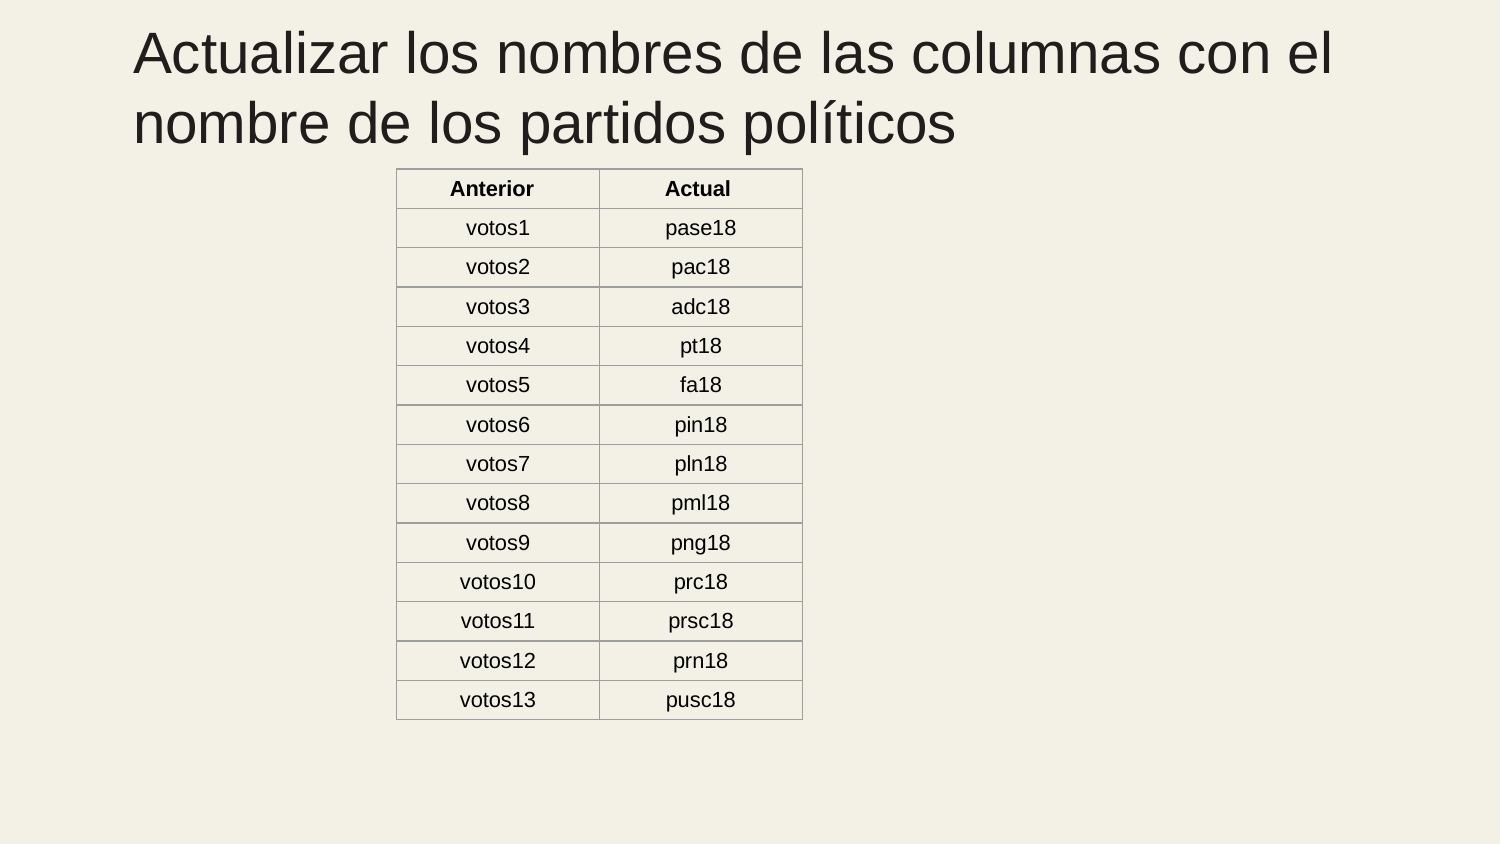

# Actualizar los nombres de las columnas con el nombre de los partidos políticos
| Anterior | Actual |
| --- | --- |
| votos1 | pase18 |
| votos2 | pac18 |
| votos3 | adc18 |
| votos4 | pt18 |
| votos5 | fa18 |
| votos6 | pin18 |
| votos7 | pln18 |
| votos8 | pml18 |
| votos9 | png18 |
| votos10 | prc18 |
| votos11 | prsc18 |
| votos12 | prn18 |
| votos13 | pusc18 |